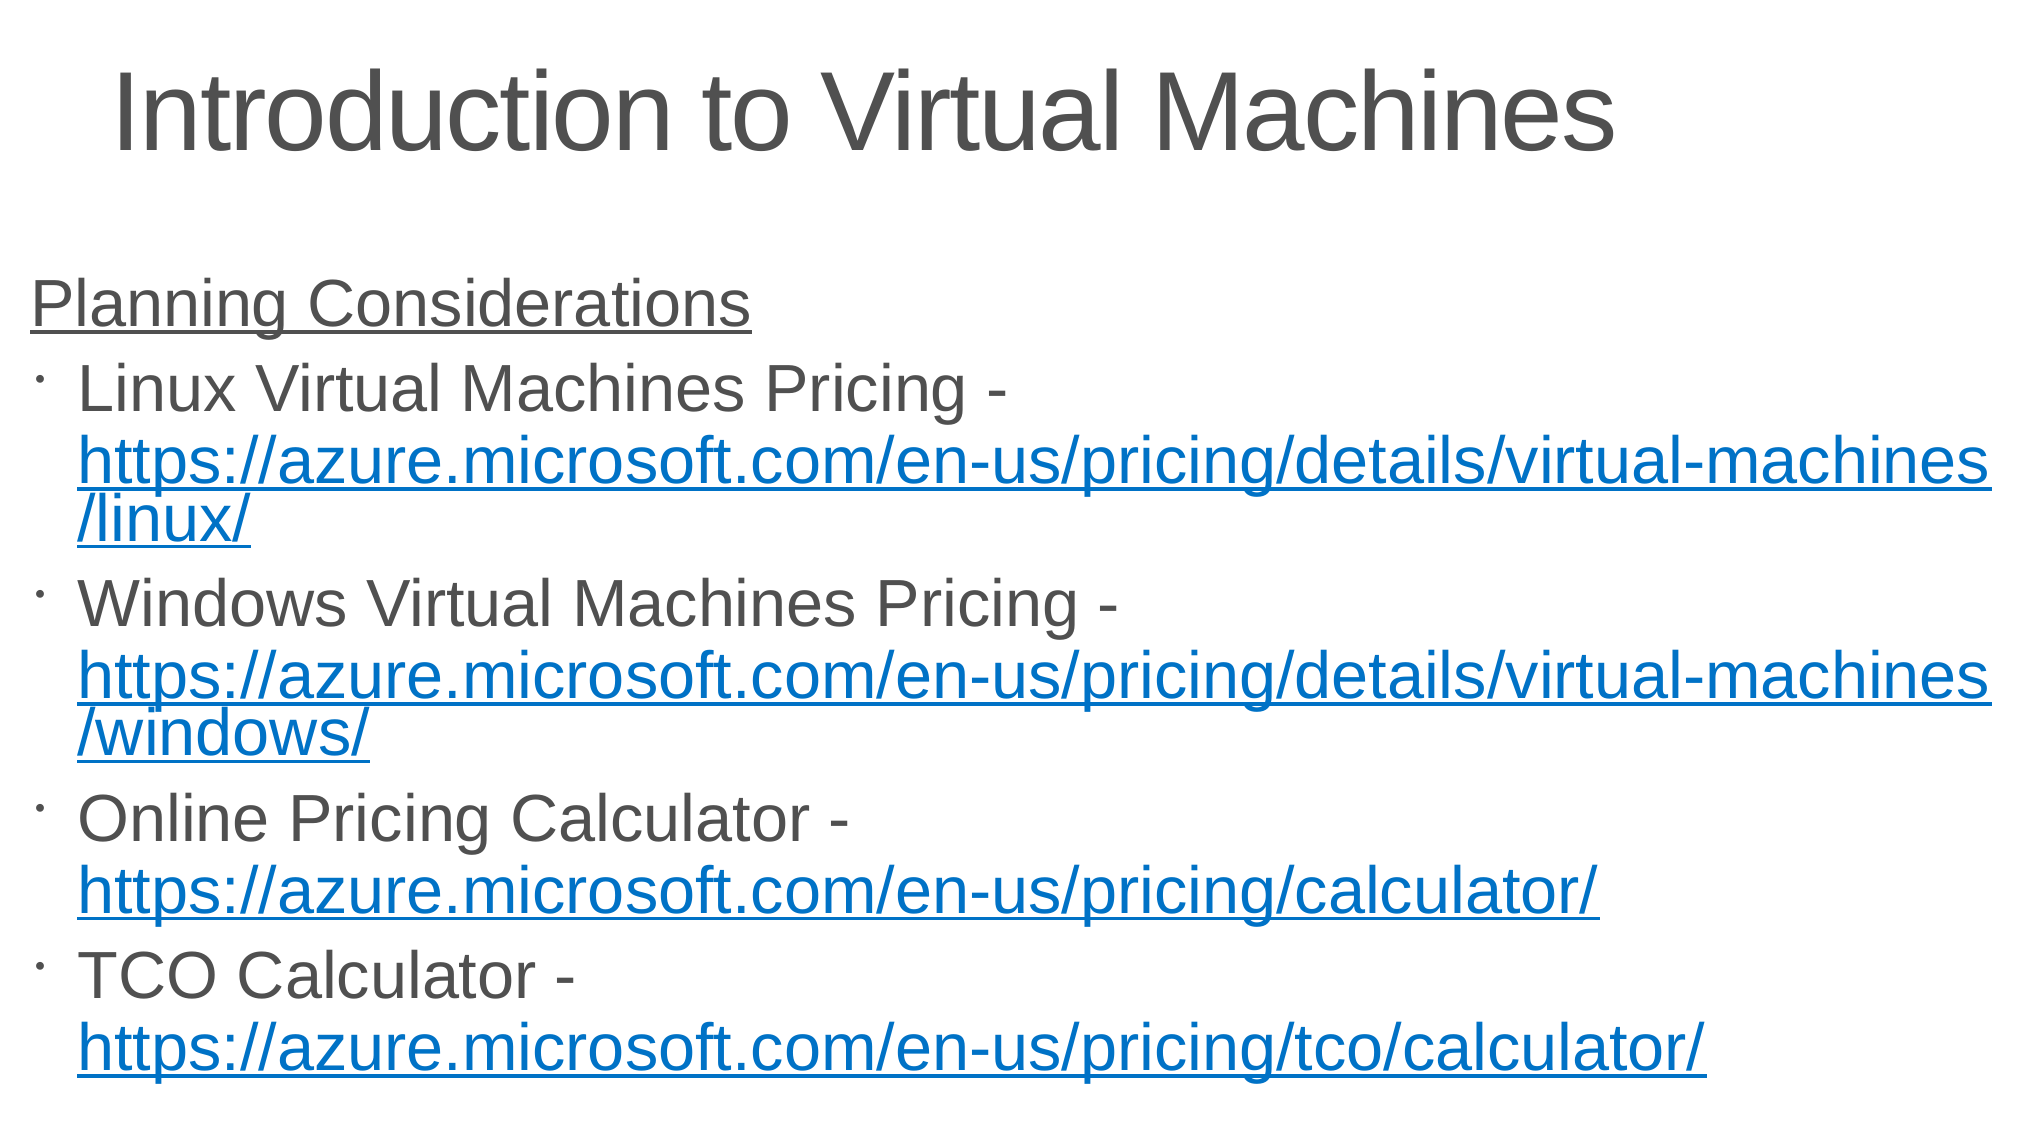

# Introduction to Virtual Machines
Planning Considerations
Linux Virtual Machines Pricing - https://azure.microsoft.com/en-us/pricing/details/virtual-machines/linux/
Windows Virtual Machines Pricing - https://azure.microsoft.com/en-us/pricing/details/virtual-machines/windows/
Online Pricing Calculator - https://azure.microsoft.com/en-us/pricing/calculator/
TCO Calculator - https://azure.microsoft.com/en-us/pricing/tco/calculator/